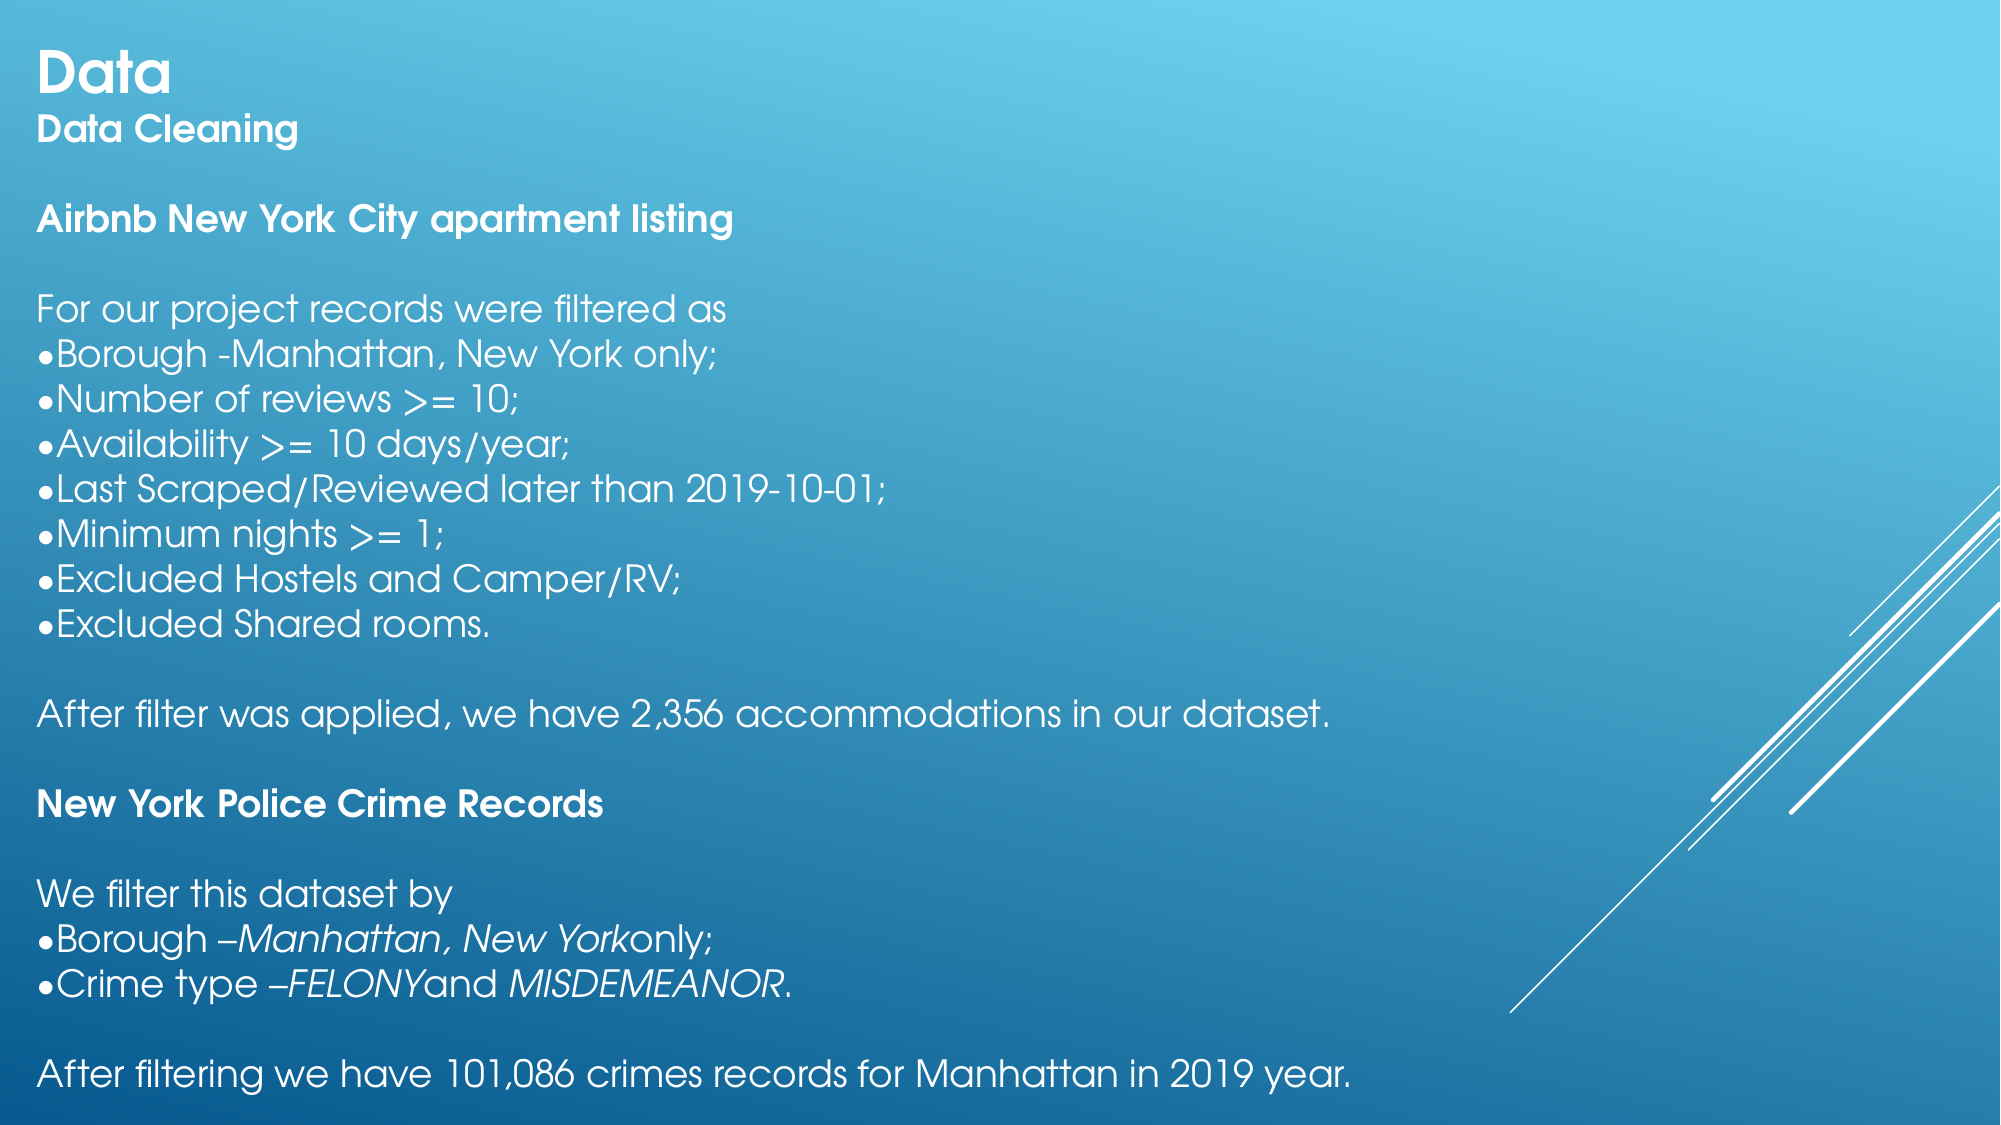

Data
Data Cleaning

Airbnb New York City apartment listing

For our project records were filtered as
•Borough -Manhattan, New York only;
•Number of reviews >= 10;
•Availability >= 10 days/year;
•Last Scraped/Reviewed later than 2019-10-01;
•Minimum nights >= 1;
•Excluded Hostels and Camper/RV;
•Excluded Shared rooms.

After filter was applied, we have 2,356 accommodations in our dataset.

New York Police Crime Records

We filter this dataset by
•Borough –Manhattan, New Yorkonly;
•Crime type –FELONYand MISDEMEANOR.

After filtering we have 101,086 crimes records for Manhattan in 2019 year.